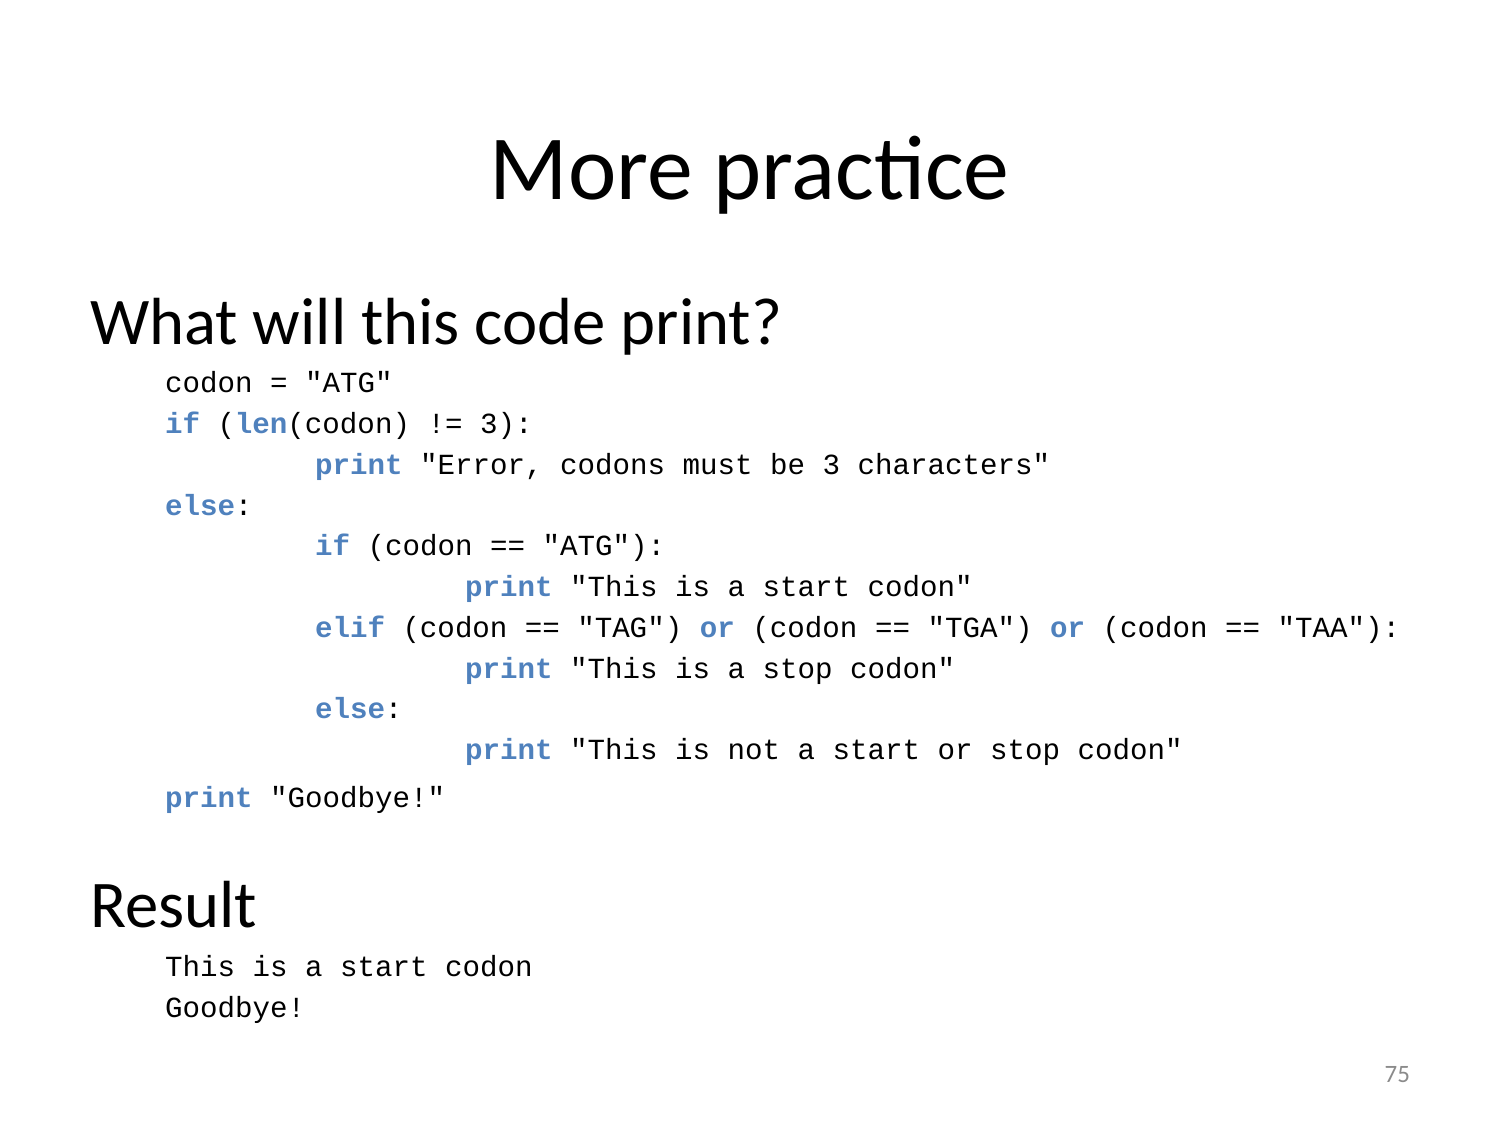

# More practice
What will this code print?
codon = "ATG"
if (len(codon) != 3):
	print "Error, codons must be 3 characters"
else:
	if (codon == "ATG"):
		print "This is a start codon"
	elif (codon == "TAG") or (codon == "TGA") or (codon == "TAA"):
		print "This is a stop codon"
	else:
		print "This is not a start or stop codon"
print "Goodbye!"
Result
This is a start codon
Goodbye!
75